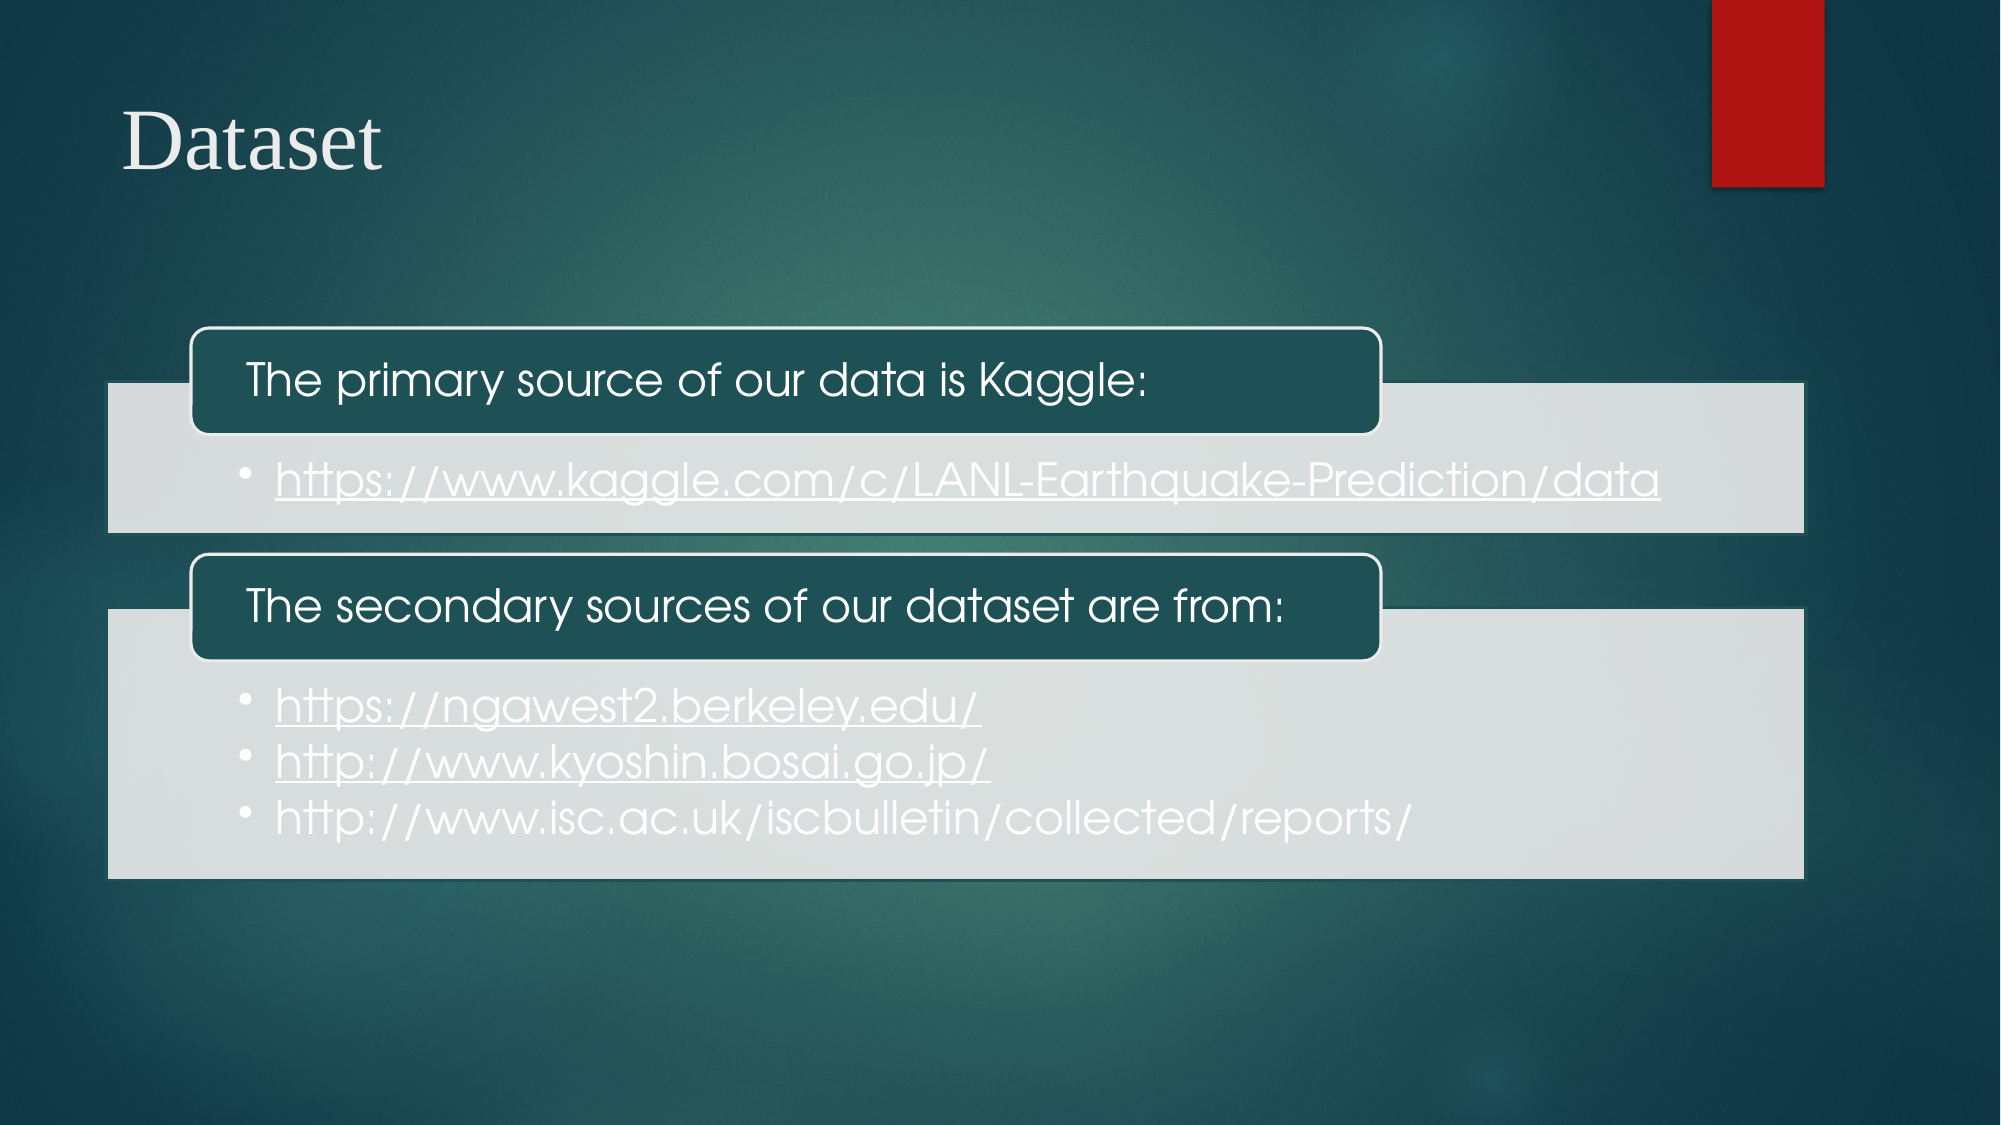

# Dataset
https://www.kaggle.com/c/LANL-Earthquake-Prediction/data
The primary source of our data is Kaggle:
https://ngawest2.berkeley.edu/
http://www.kyoshin.bosai.go.jp/
http://www.isc.ac.uk/iscbulletin/collected/reports/
The secondary sources of our dataset are from: